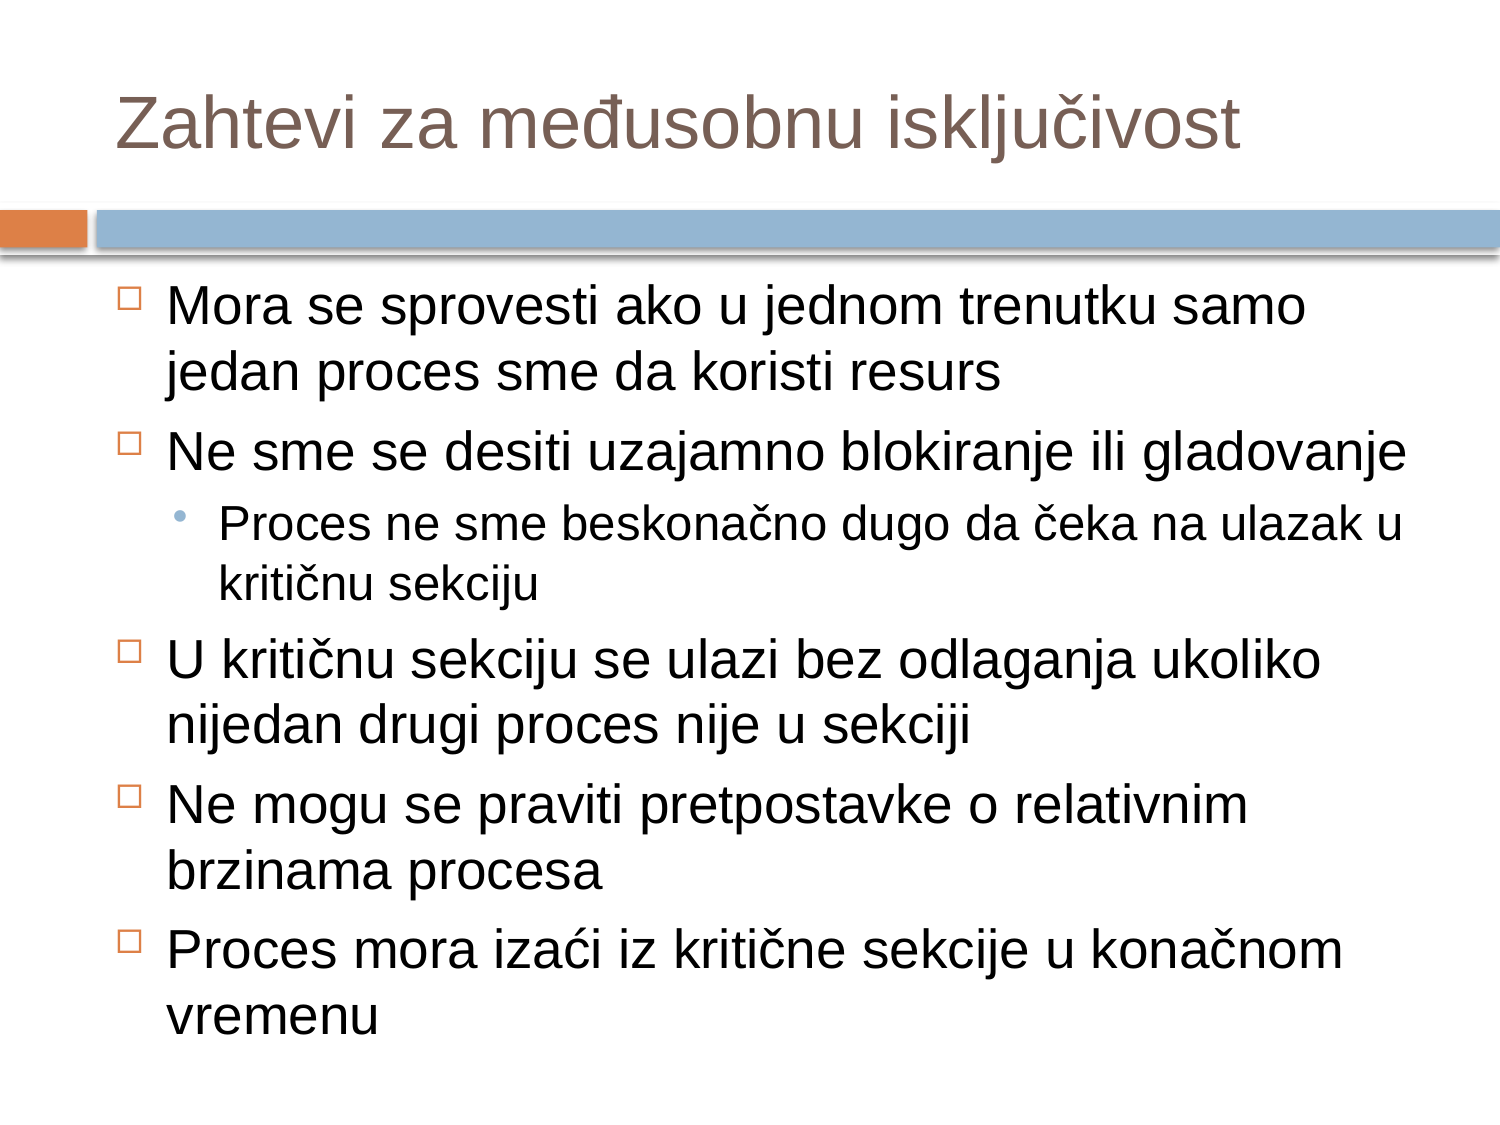

# Zahtevi za međusobnu isključivost
Mora se sprovesti ako u jednom trenutku samo jedan proces sme da koristi resurs
Ne sme se desiti uzajamno blokiranje ili gladovanje
Proces ne sme beskonačno dugo da čeka na ulazak u kritičnu sekciju
U kritičnu sekciju se ulazi bez odlaganja ukoliko nijedan drugi proces nije u sekciji
Ne mogu se praviti pretpostavke o relativnim brzinama procesa
Proces mora izaći iz kritične sekcije u konačnom vremenu